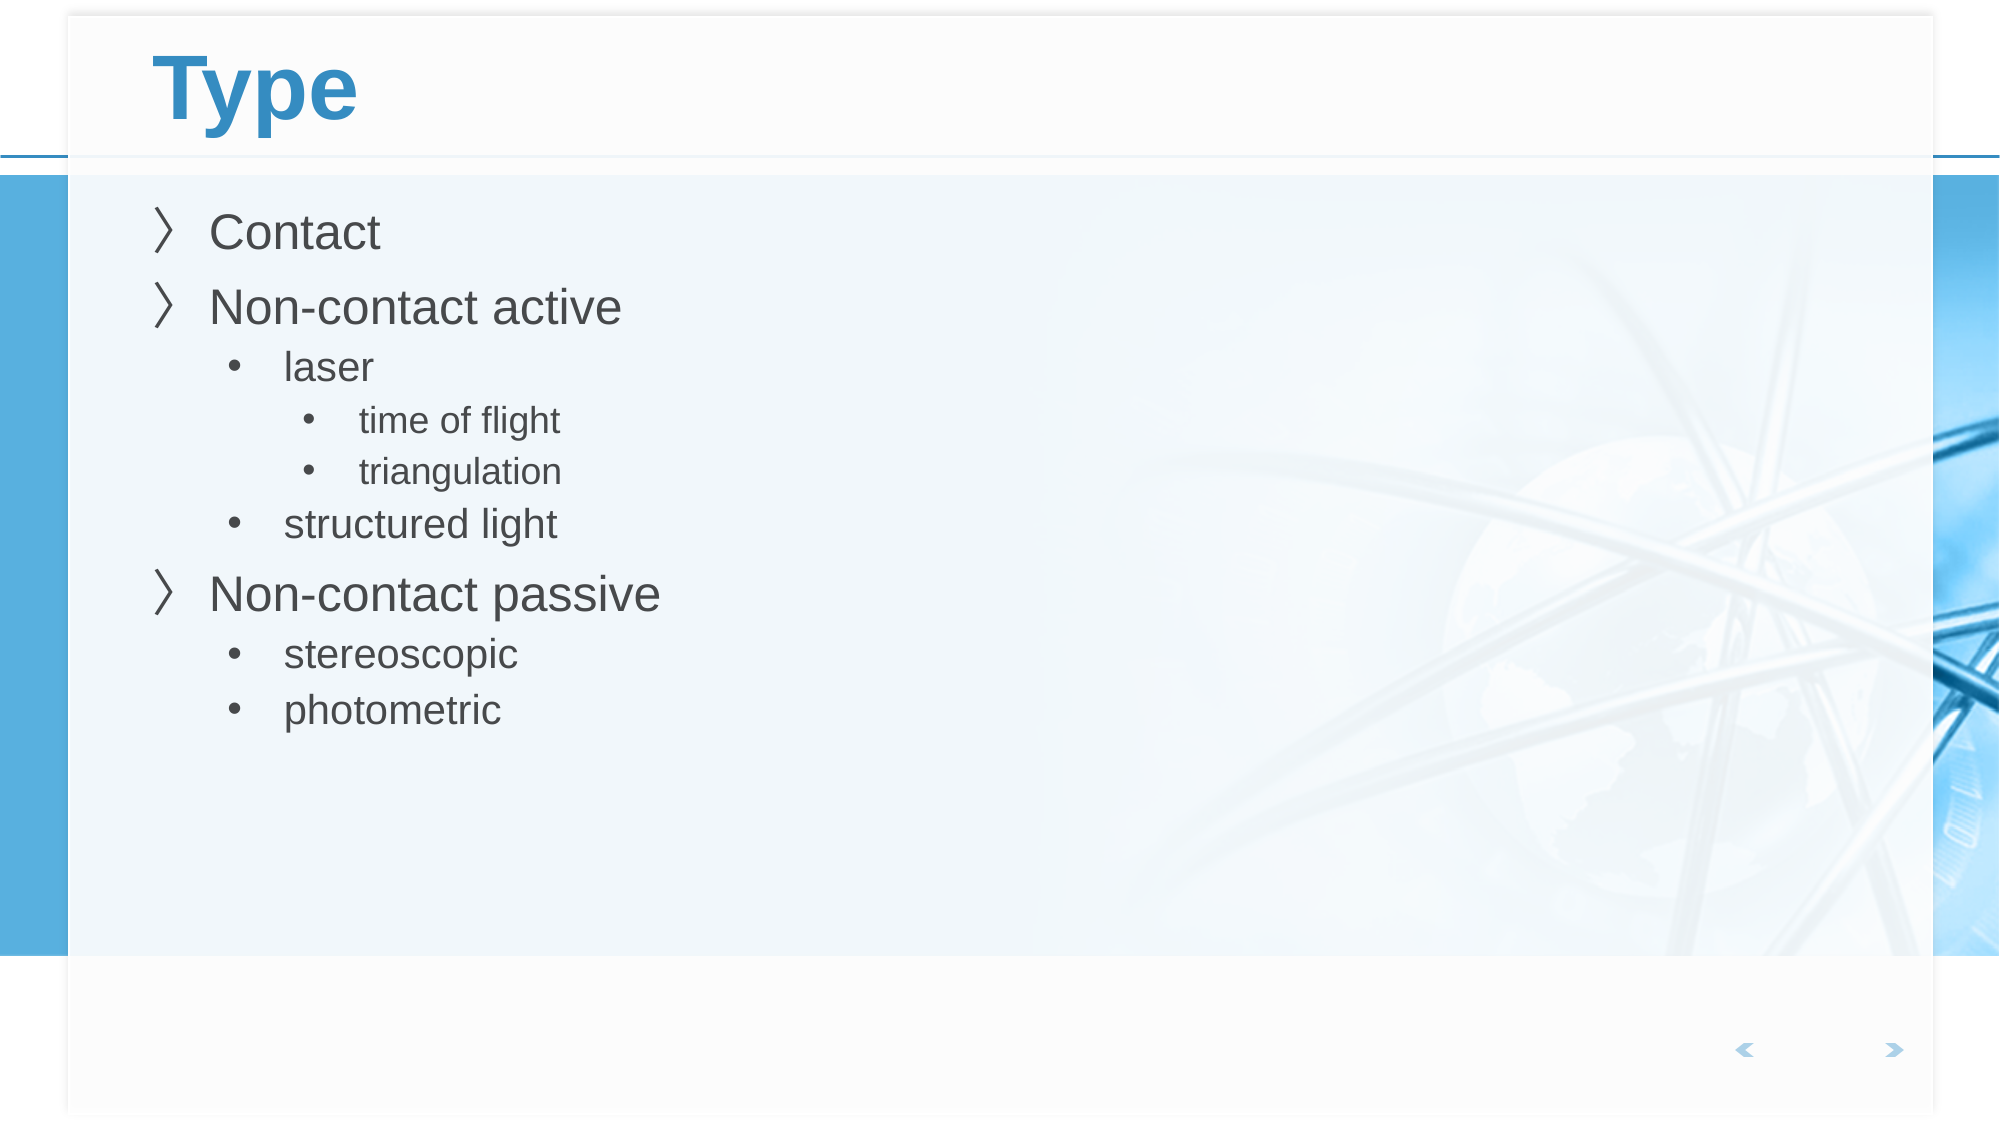

# Type
Contact
Non-contact active
laser
time of flight
triangulation
structured light
Non-contact passive
stereoscopic
photometric